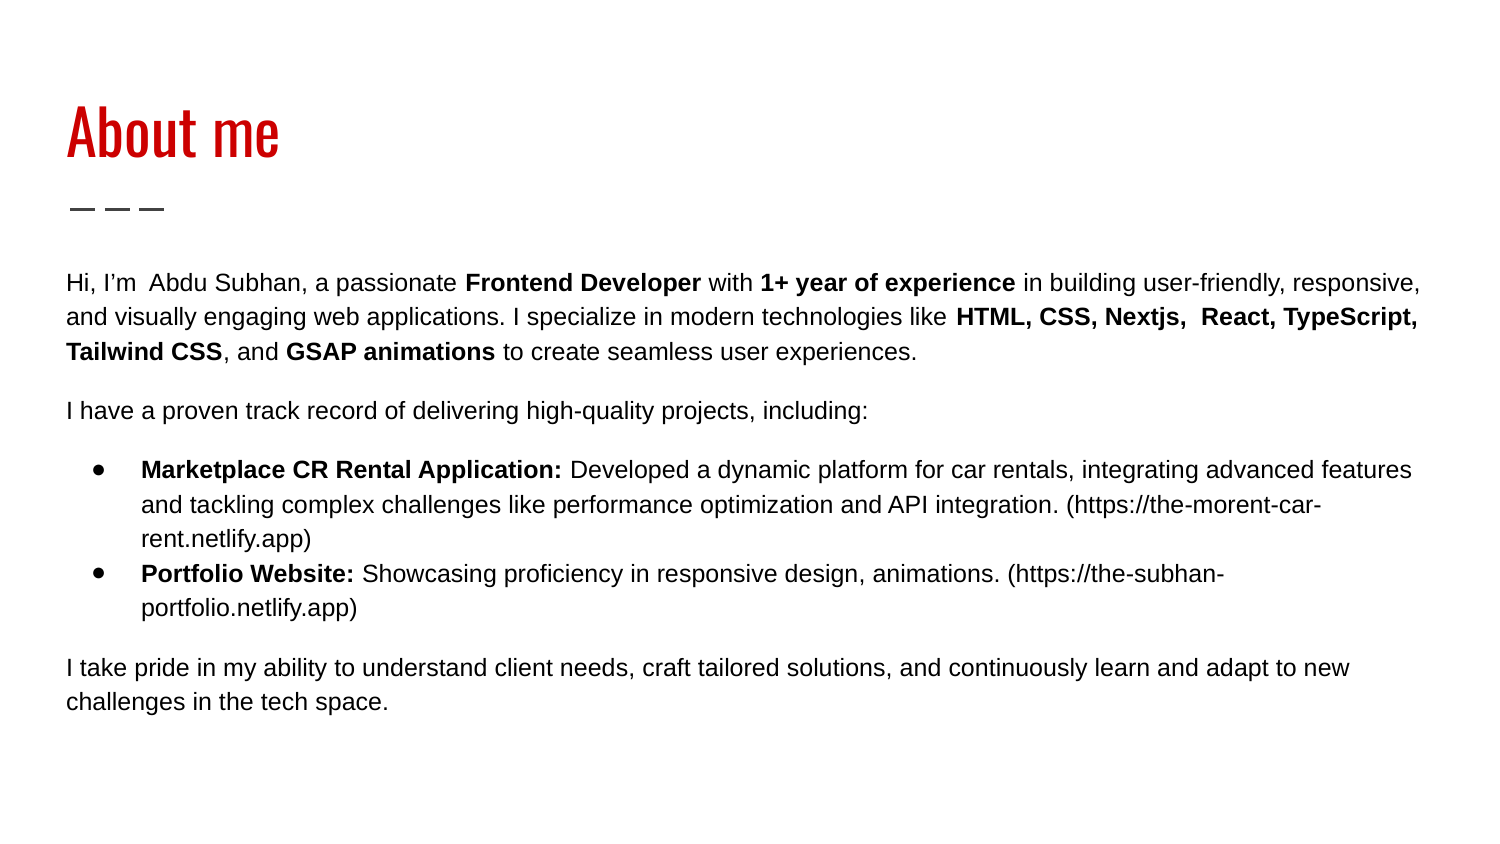

# About me
Hi, I’m  Abdu Subhan, a passionate Frontend Developer with 1+ year of experience in building user-friendly, responsive, and visually engaging web applications. I specialize in modern technologies like HTML, CSS, Nextjs,  React, TypeScript, Tailwind CSS, and GSAP animations to create seamless user experiences.
I have a proven track record of delivering high-quality projects, including:
Marketplace CR Rental Application: Developed a dynamic platform for car rentals, integrating advanced features and tackling complex challenges like performance optimization and API integration. (https://the-morent-car-rent.netlify.app)
Portfolio Website: Showcasing proficiency in responsive design, animations. (https://the-subhan-portfolio.netlify.app)
I take pride in my ability to understand client needs, craft tailored solutions, and continuously learn and adapt to new challenges in the tech space.